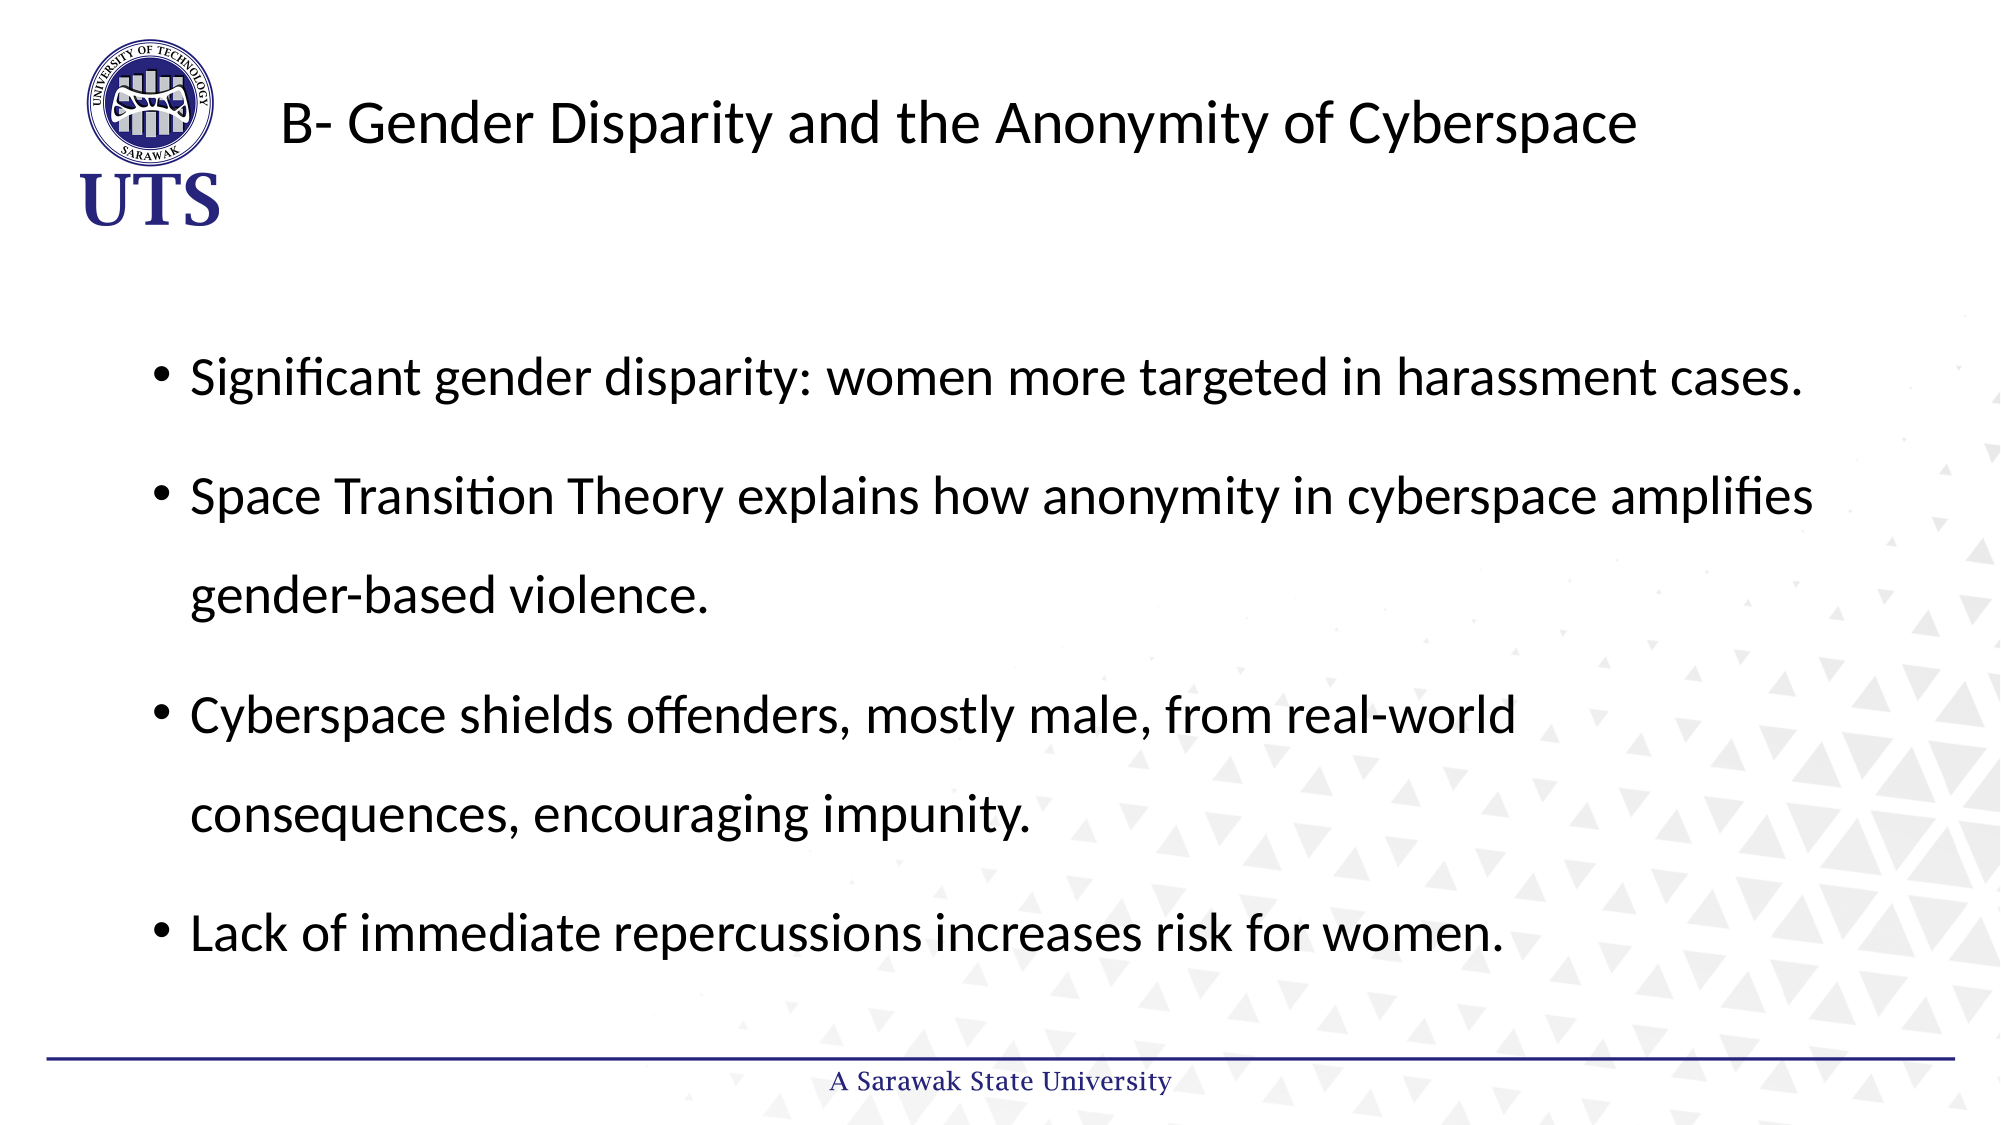

# B- Gender Disparity and the Anonymity of Cyberspace
Significant gender disparity: women more targeted in harassment cases.
Space Transition Theory explains how anonymity in cyberspace amplifies gender-based violence.
Cyberspace shields offenders, mostly male, from real-world consequences, encouraging impunity.
Lack of immediate repercussions increases risk for women.